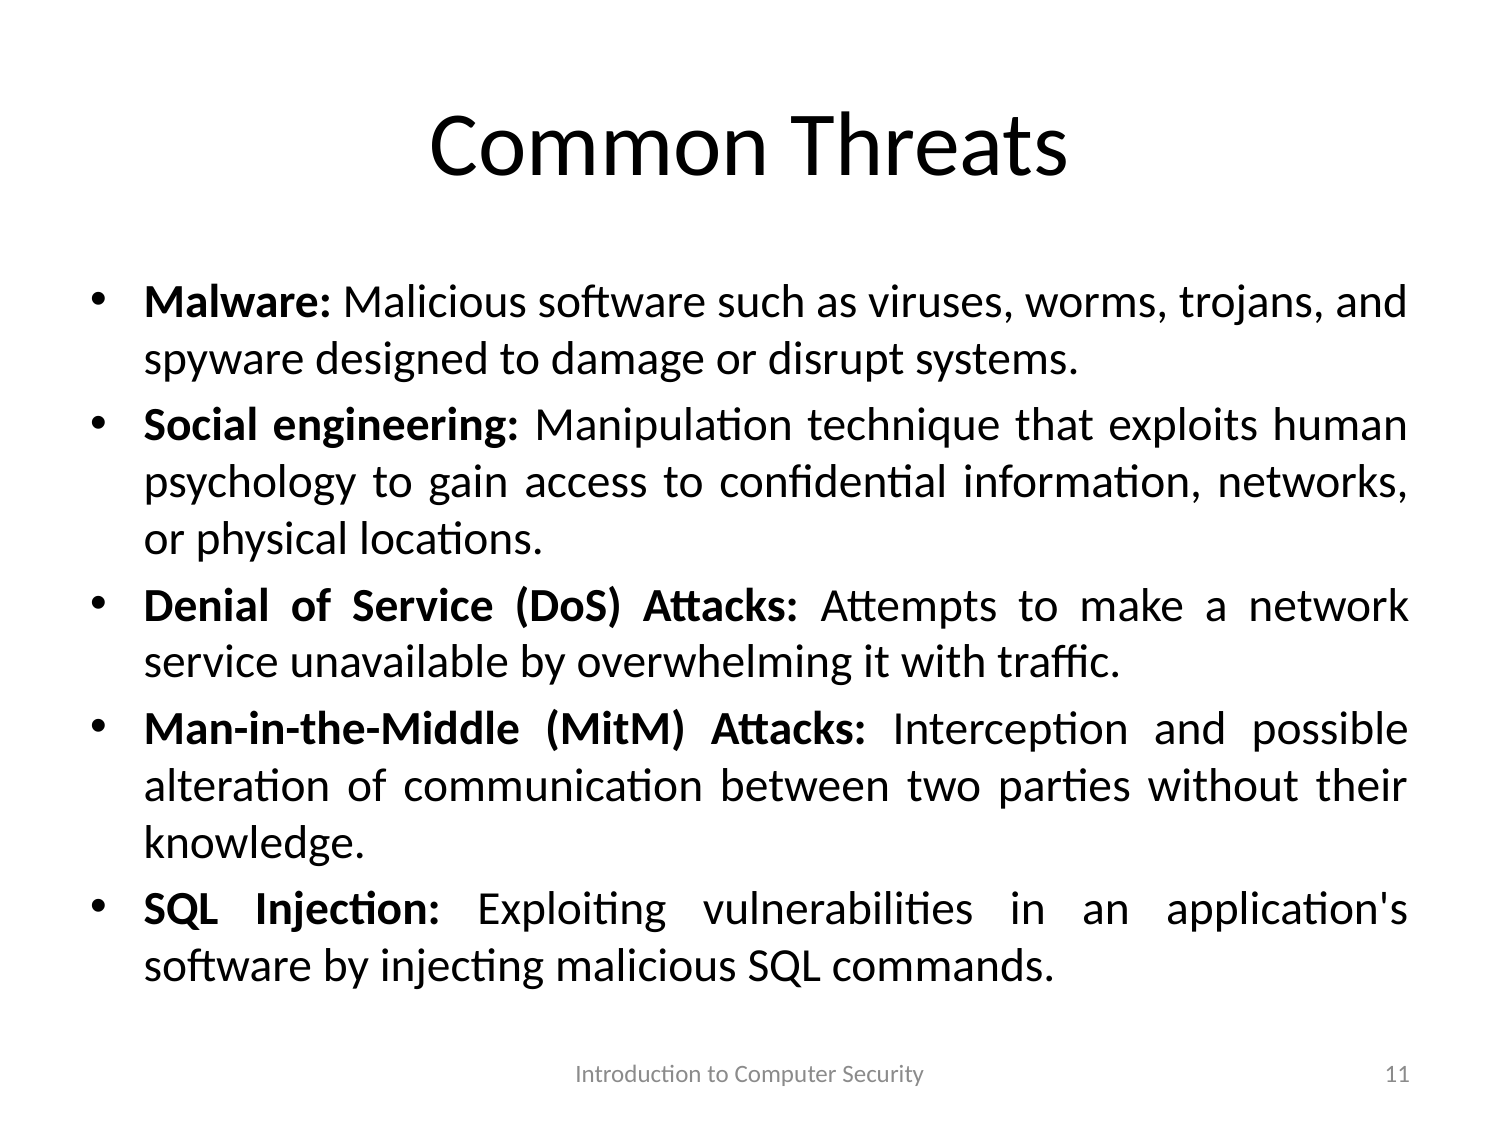

# Common Threats
Malware: Malicious software such as viruses, worms, trojans, and spyware designed to damage or disrupt systems.
Social engineering: Manipulation technique that exploits human psychology to gain access to confidential information, networks, or physical locations.
Denial of Service (DoS) Attacks: Attempts to make a network service unavailable by overwhelming it with traffic.
Man-in-the-Middle (MitM) Attacks: Interception and possible alteration of communication between two parties without their knowledge.
SQL Injection: Exploiting vulnerabilities in an application's software by injecting malicious SQL commands.
Introduction to Computer Security
11